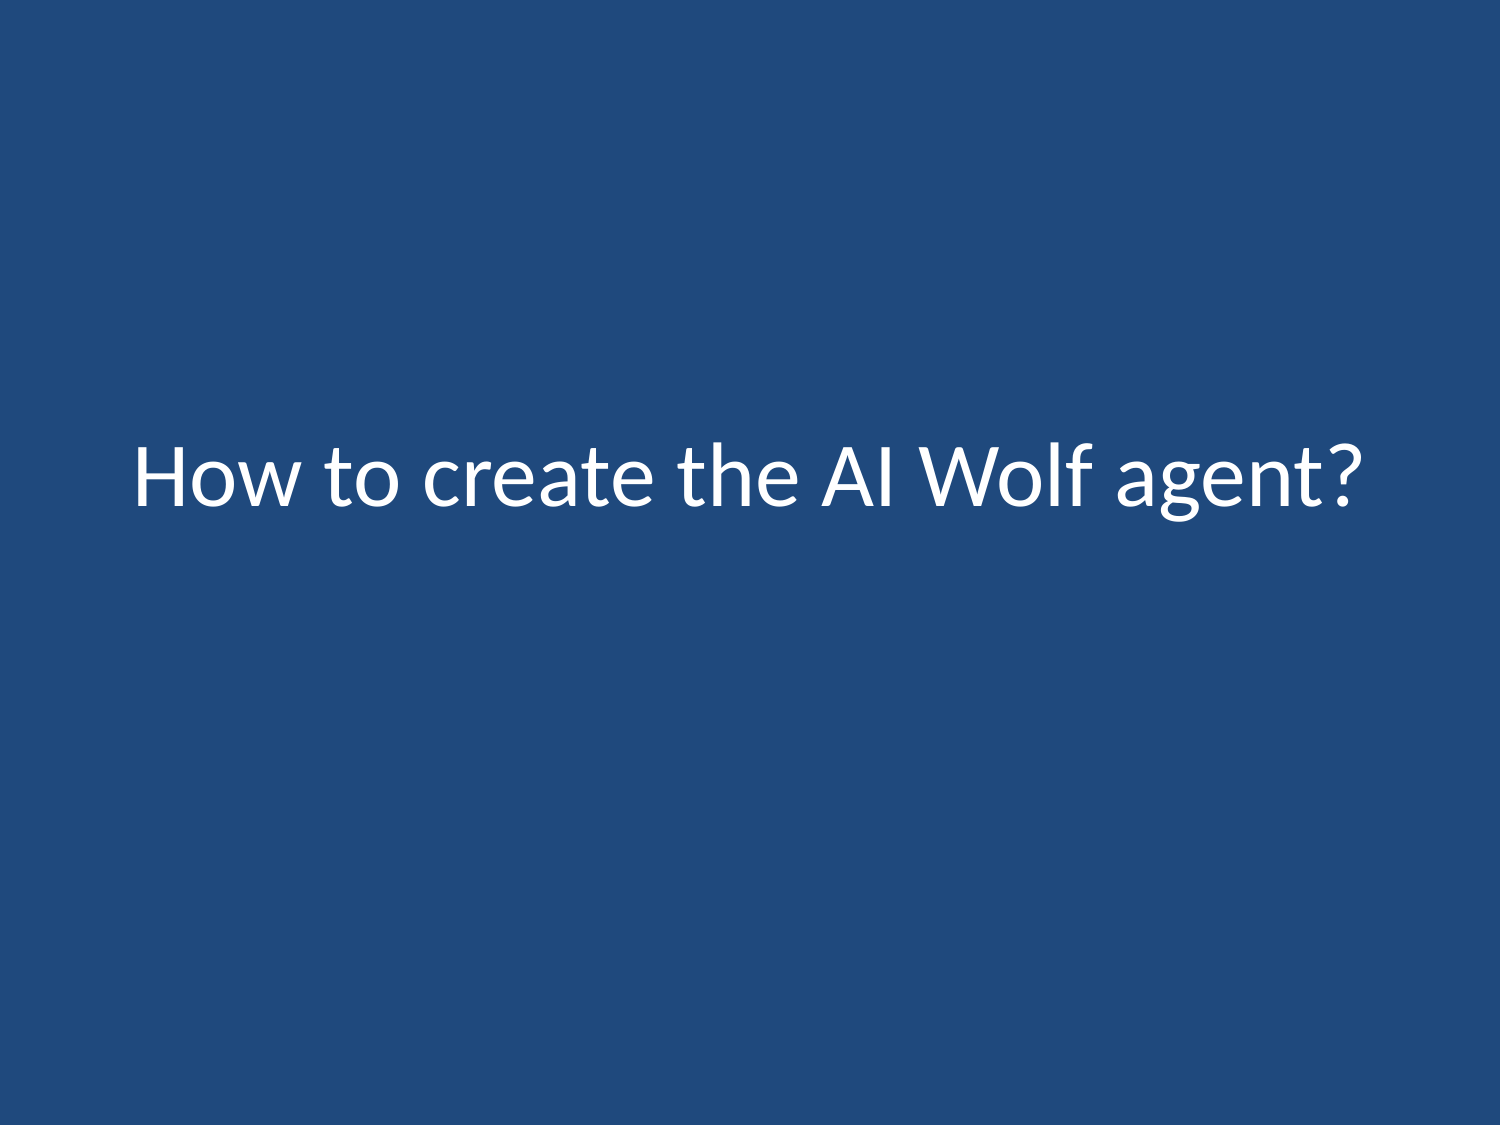

# How to create the AI Wolf agent?